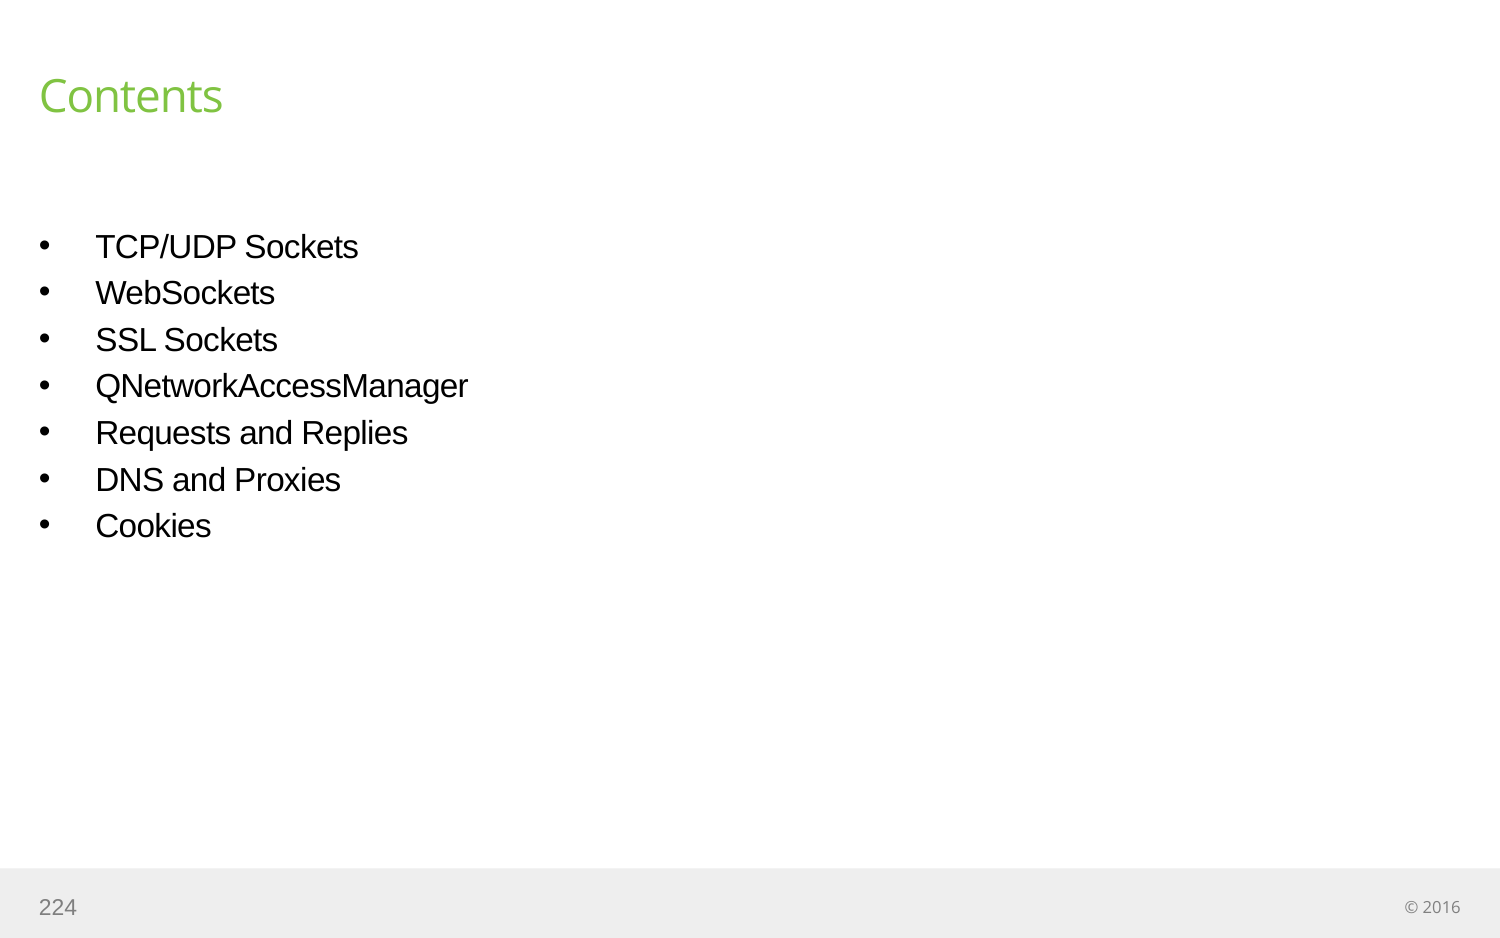

# Contents
TCP/UDP Sockets
WebSockets
SSL Sockets
QNetworkAccessManager
Requests and Replies
DNS and Proxies
Cookies

224
© 2016